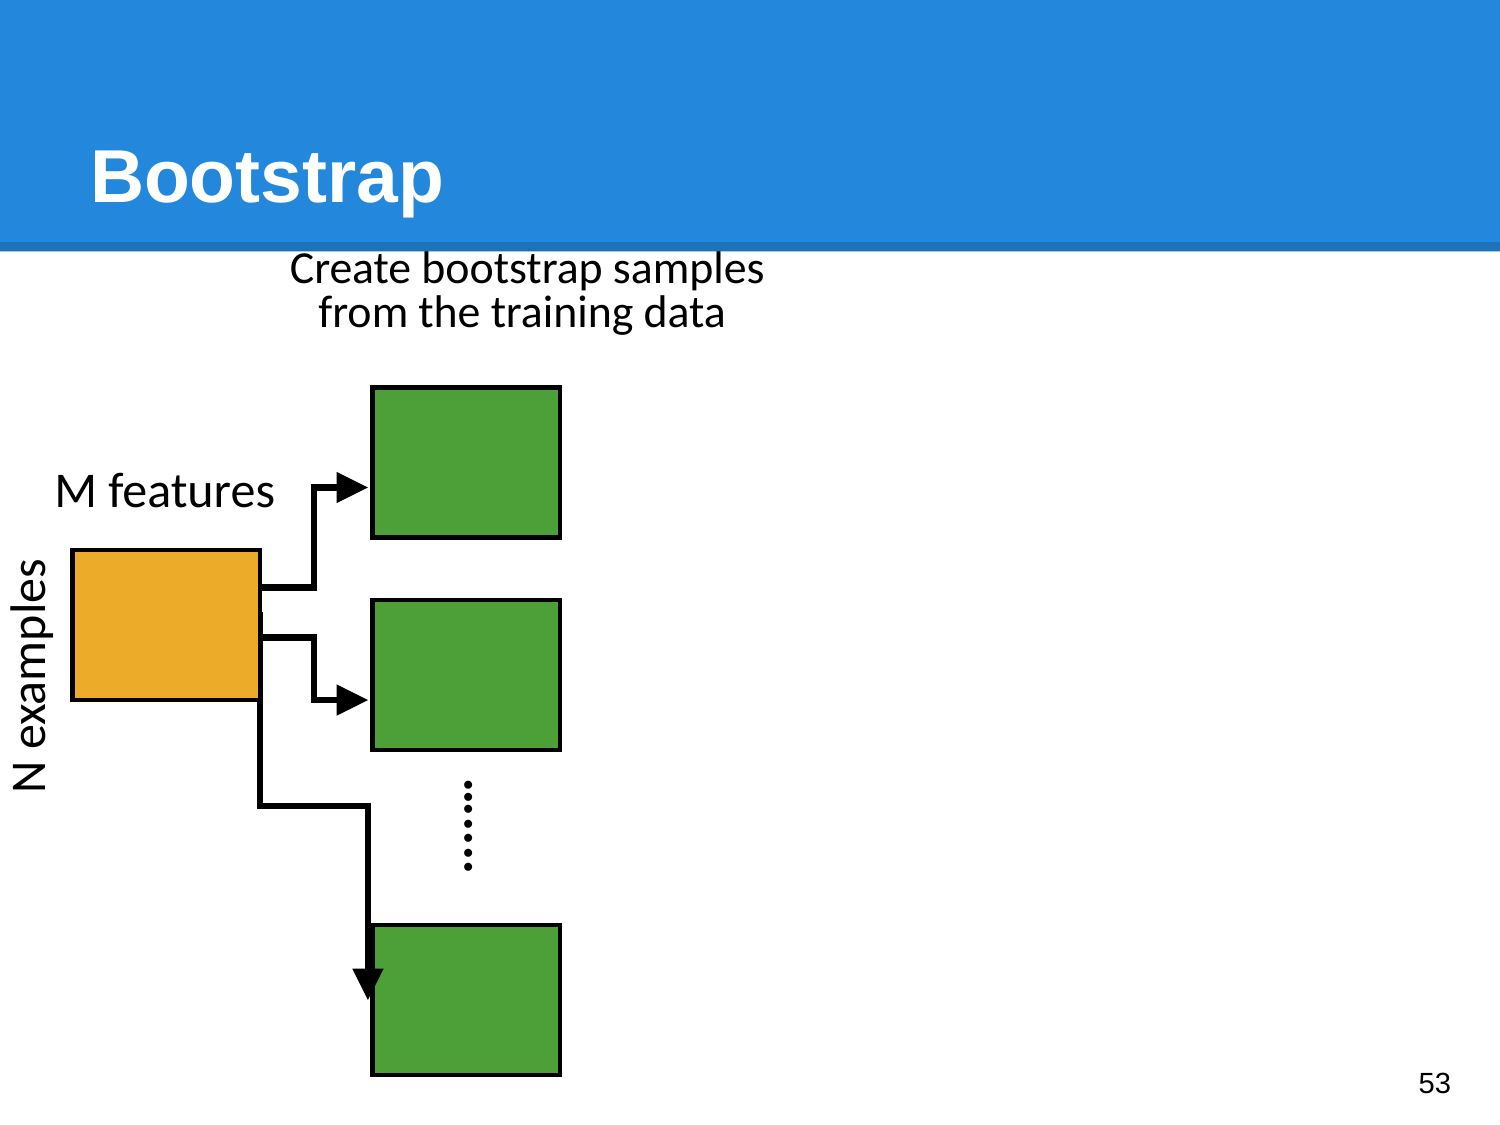

# Bootstrap
Create bootstrap samples
from the training data

M features

N examples

....…

53